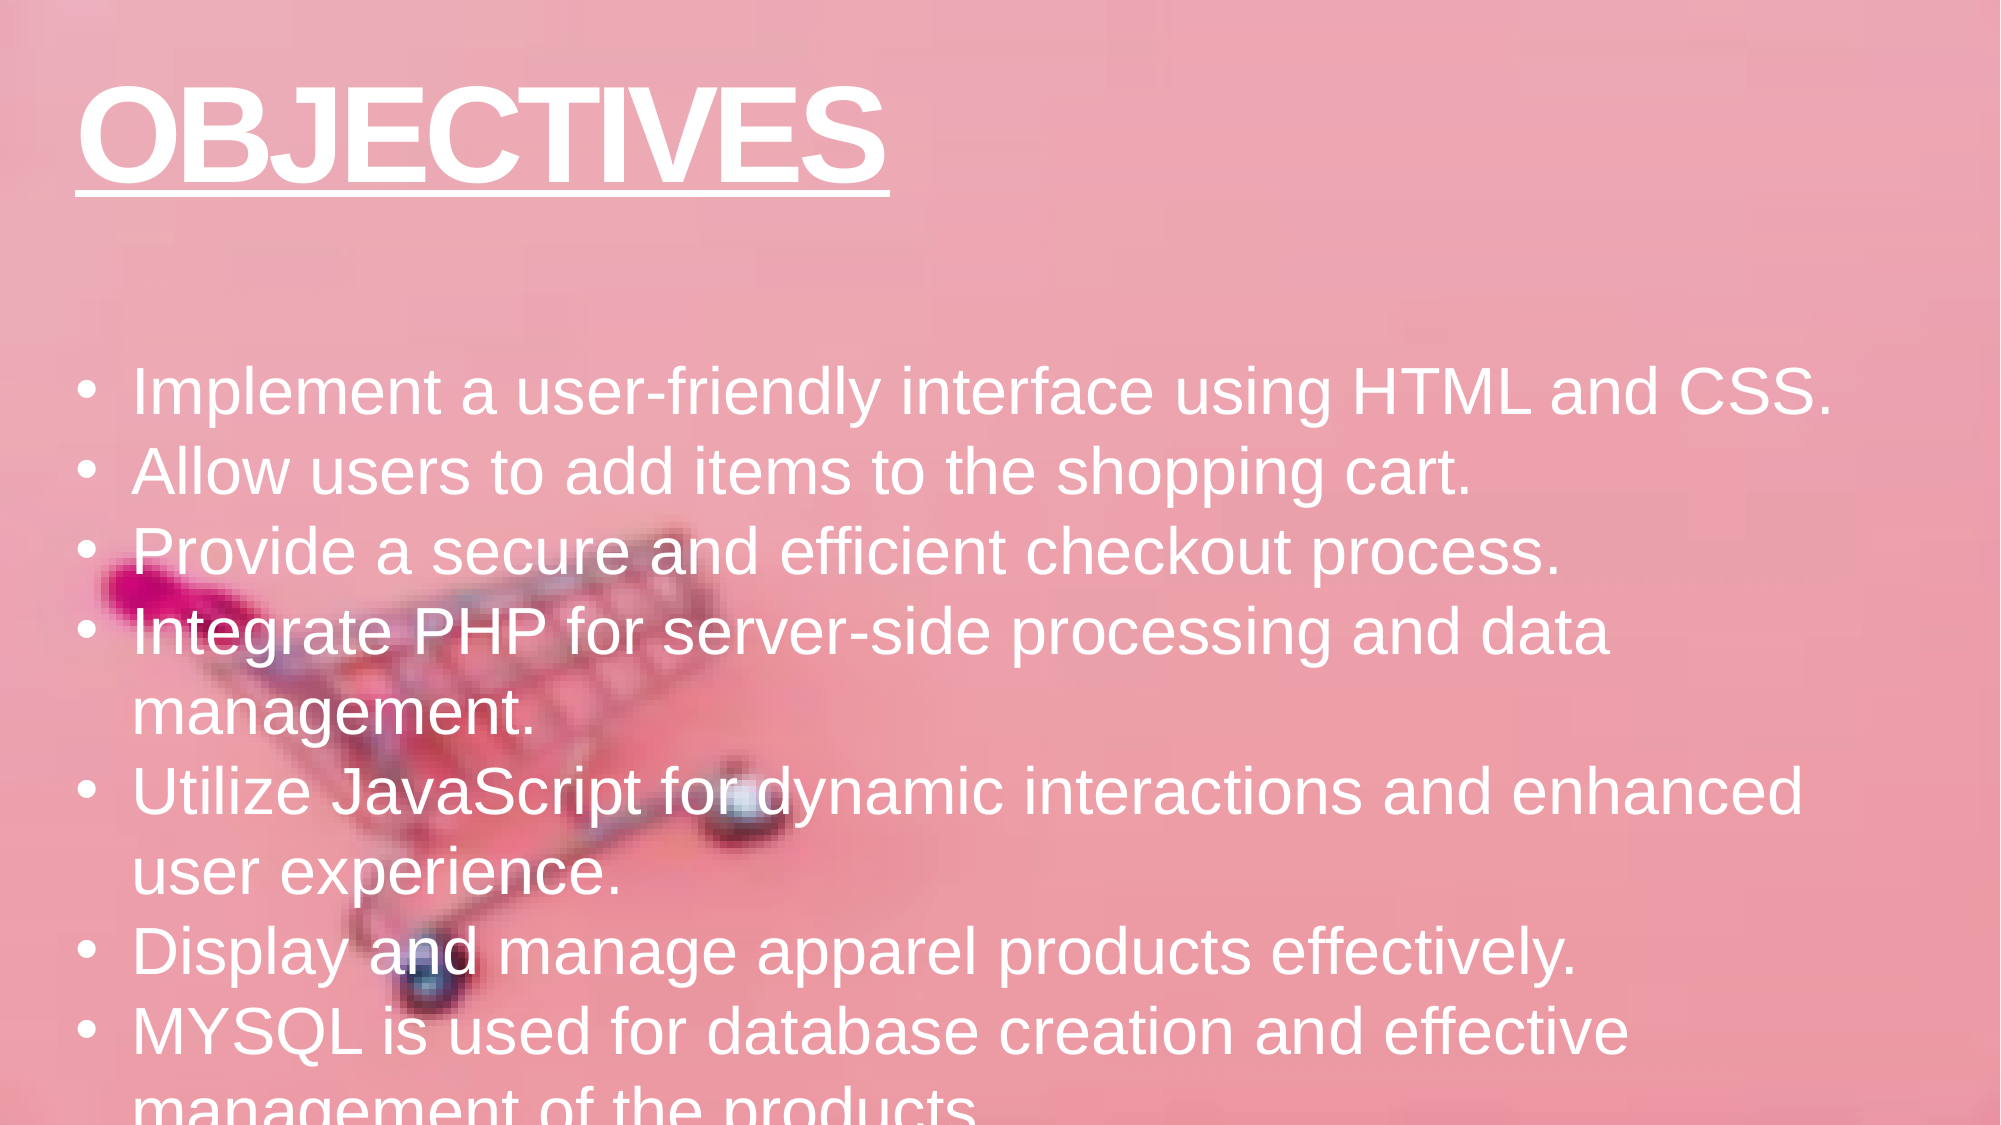

OBJECTIVES
Implement a user-friendly interface using HTML and CSS.
Allow users to add items to the shopping cart.
Provide a secure and efficient checkout process.
Integrate PHP for server-side processing and data management.
Utilize JavaScript for dynamic interactions and enhanced user experience.
Display and manage apparel products effectively.
MYSQL is used for database creation and effective management of the products